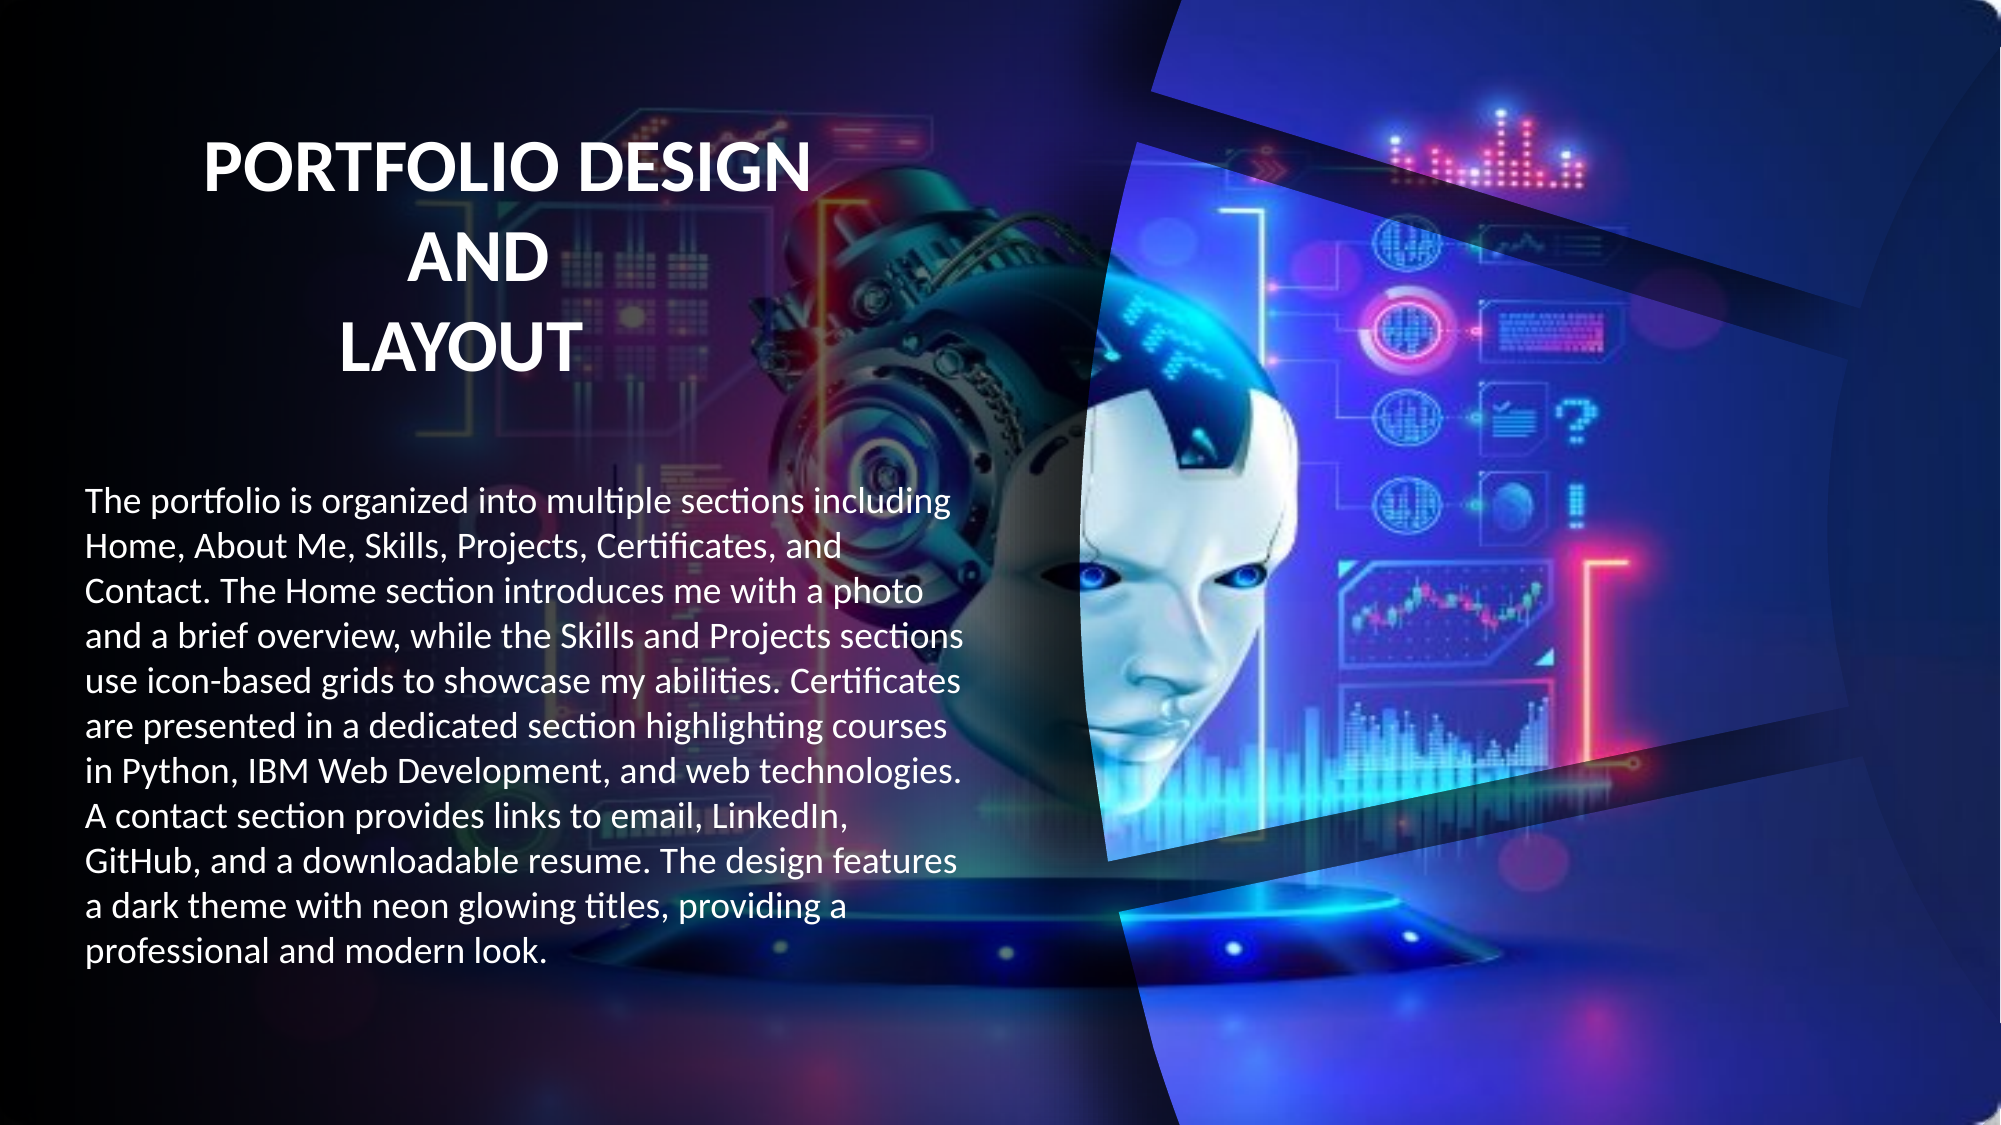

Key Techniques in XAI

LIME – Local surrogate models to explain predictions.

SHAP – Game theory-based feature attribution.

Counterfactuals – “What if this input changed?”

Saliency/Attention Maps – Visual explanation for images/text.

Rule-based Models & Decision Trees – Human-readable.

       PORTFOLIO DESIGN
                   AND
               LAYOUT

The portfolio is organized into multiple sections including Home, About Me, Skills, Projects, Certificates, and Contact. The Home section introduces me with a photo and a brief overview, while the Skills and Projects sections use icon-based grids to showcase my abilities. Certificates are presented in a dedicated section highlighting courses in Python, IBM Web Development, and web technologies. A contact section provides links to email, LinkedIn, GitHub, and a downloadable resume. The design features a dark theme with neon glowing titles, providing a professional and modern look.
XAI Tools & Ecosystem

IBM AI Explainability 360 (AIX360) – Open-source.

Microsoft InterpretML – Interactive dashboards.

Google What-If Tool – Visual model testing.

H2O Driverless AI – Enterprise ML with explanations.

DARPA XAI Program – Pioneering research in military AI.